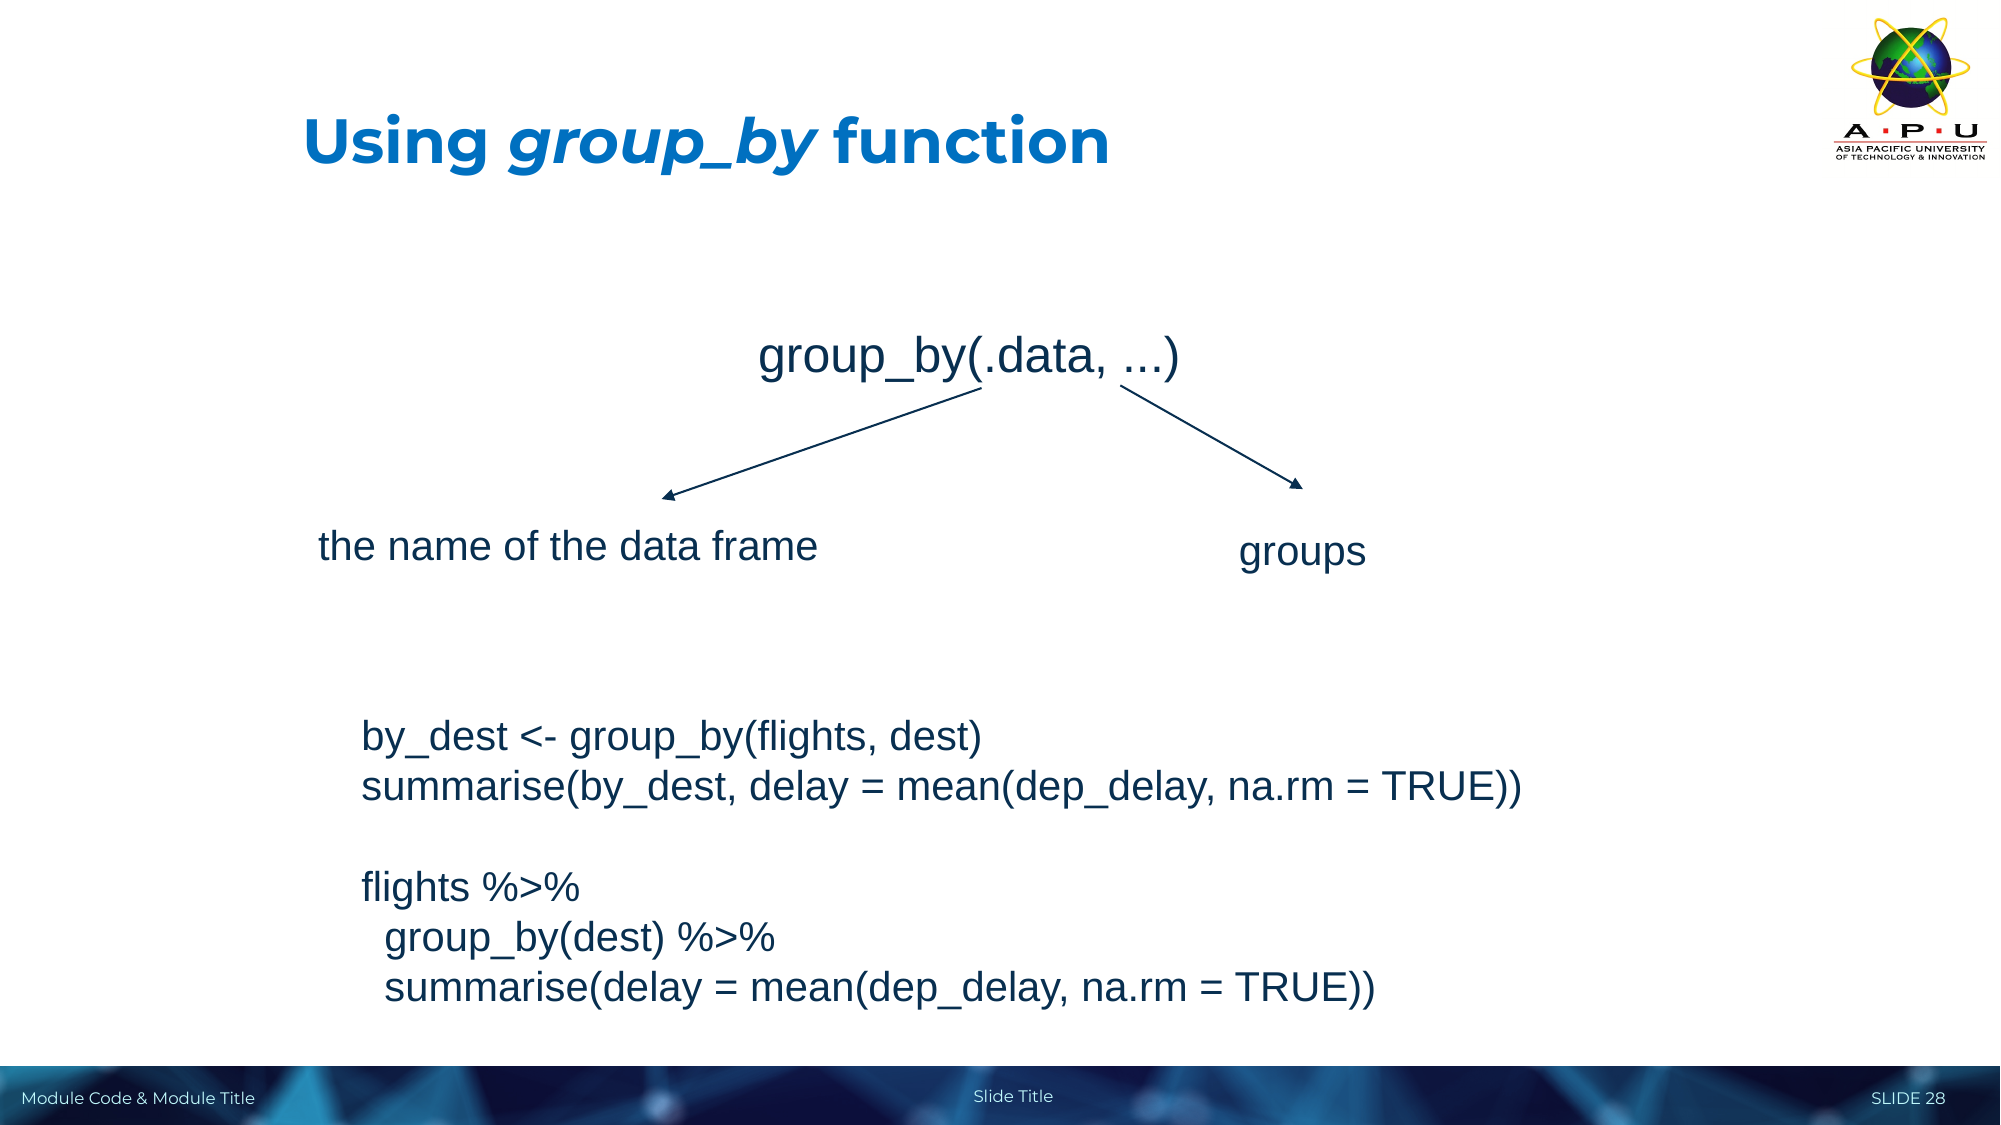

# Using group_by function
group_by(.data, ...)
the name of the data frame
groups
by_dest <- group_by(flights, dest)
summarise(by_dest, delay = mean(dep_delay, na.rm = TRUE))

flights %>%
  group_by(dest) %>%
  summarise(delay = mean(dep_delay, na.rm = TRUE))